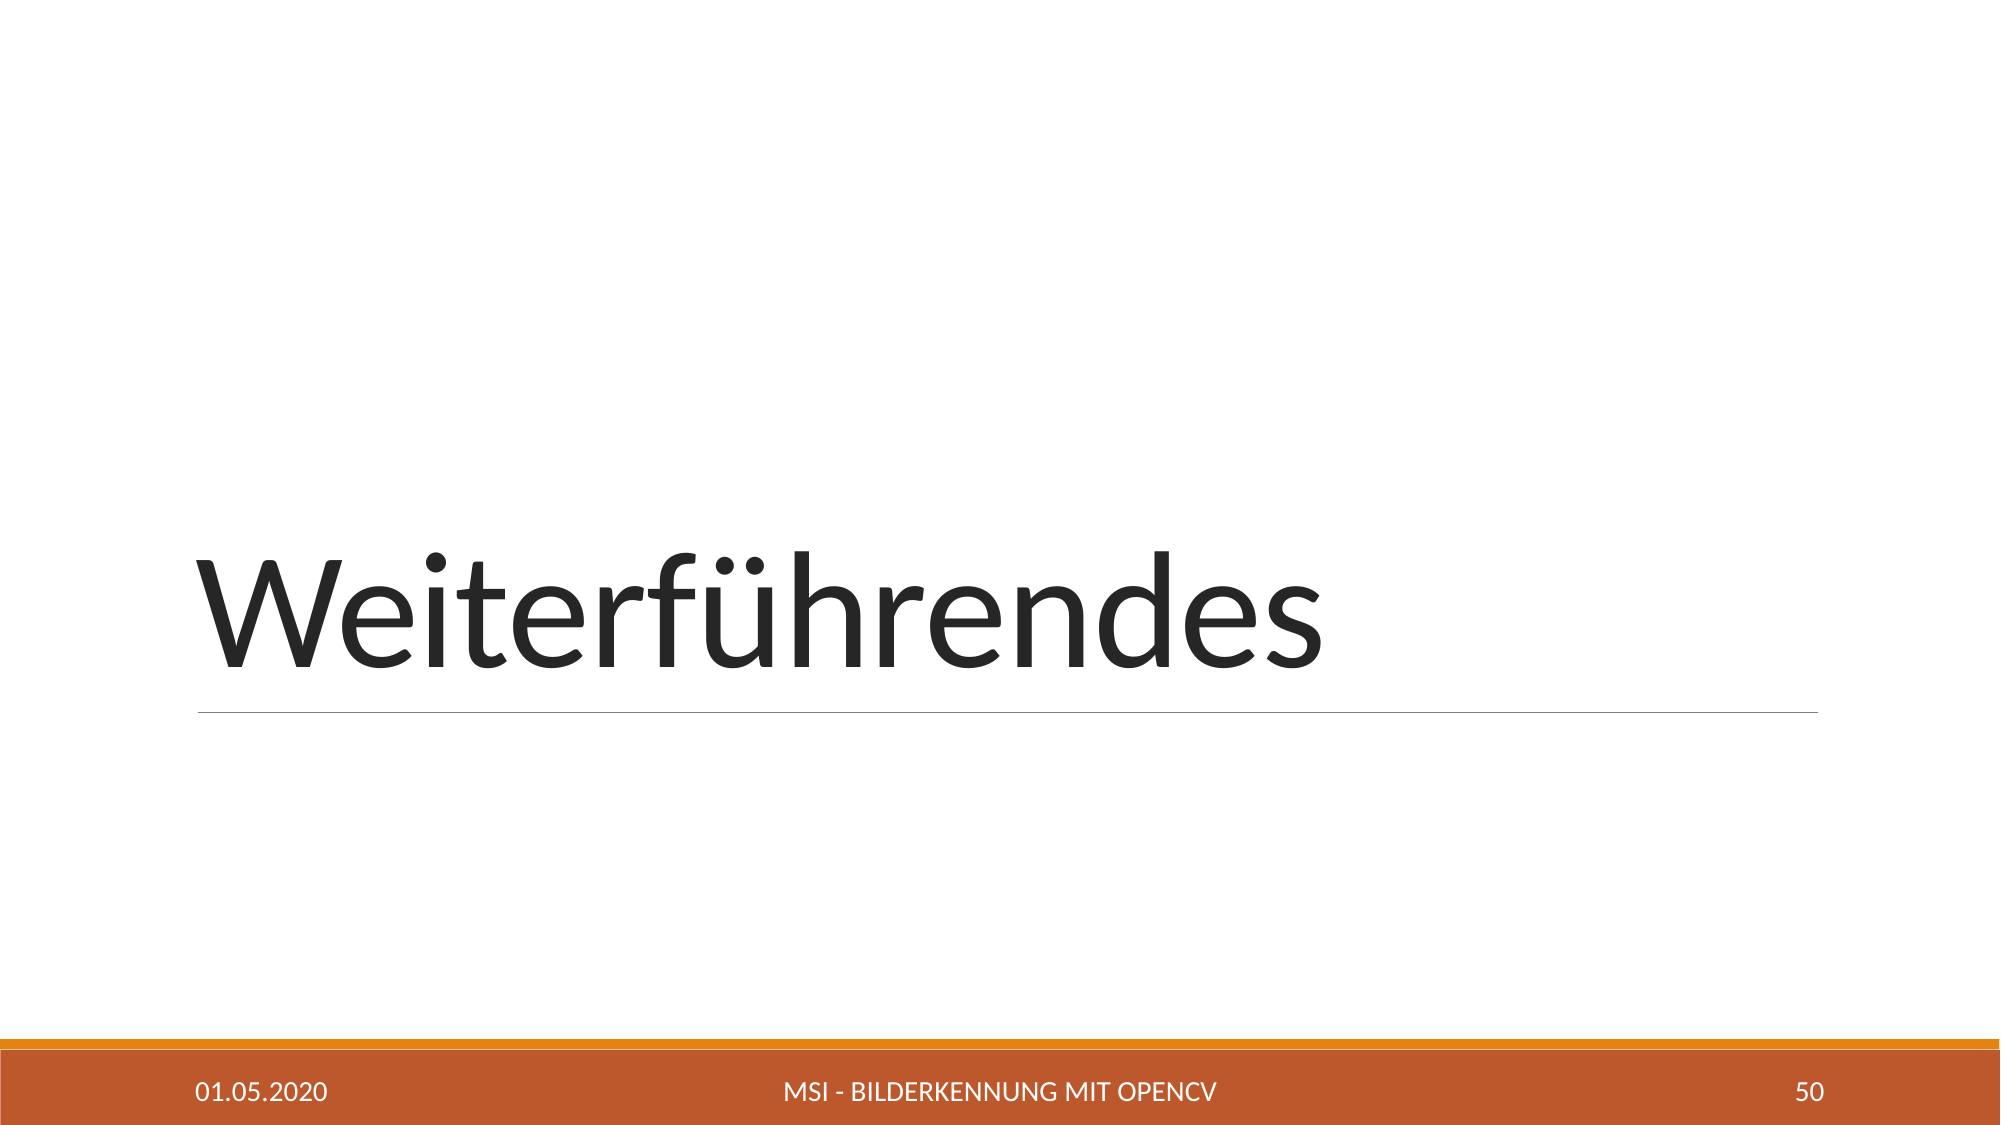

# Weiterführendes

01.05.2020
MSI - Bilderkennung mit OpenCV
50